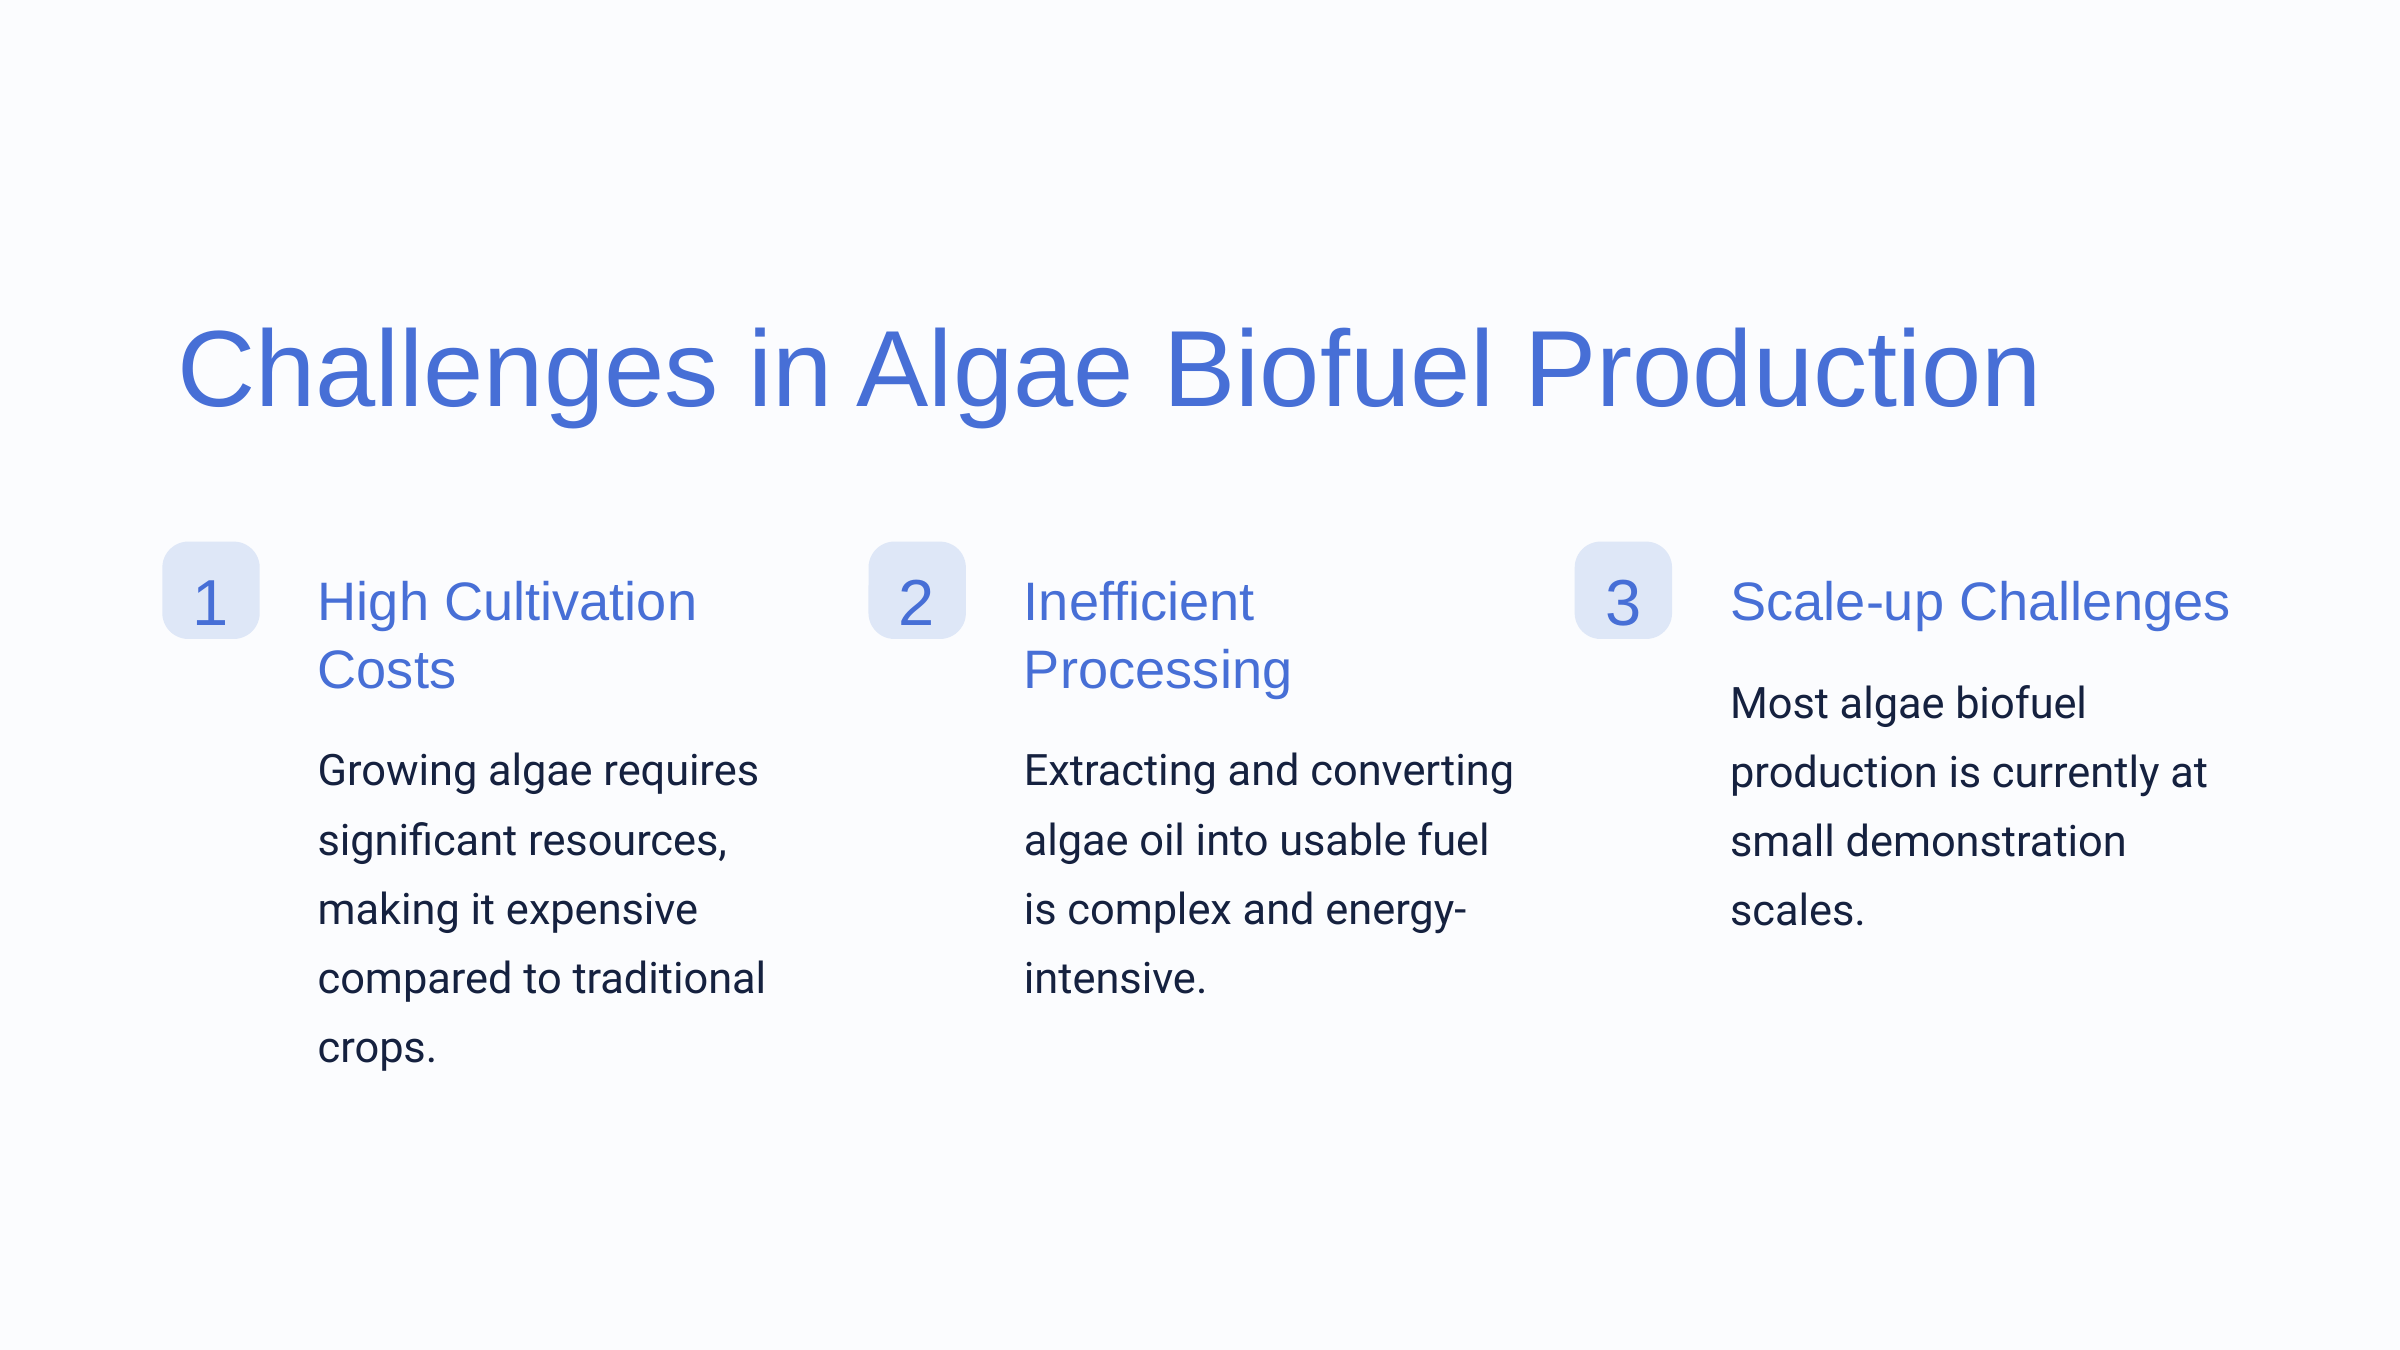

Challenges in Algae Biofuel Production

1
2
3
High Cultivation Costs
Inefficient Processing
Scale-up Challenges
Most algae biofuel production is currently at small demonstration scales.
Growing algae requires significant resources, making it expensive compared to traditional crops.
Extracting and converting algae oil into usable fuel is complex and energy-intensive.